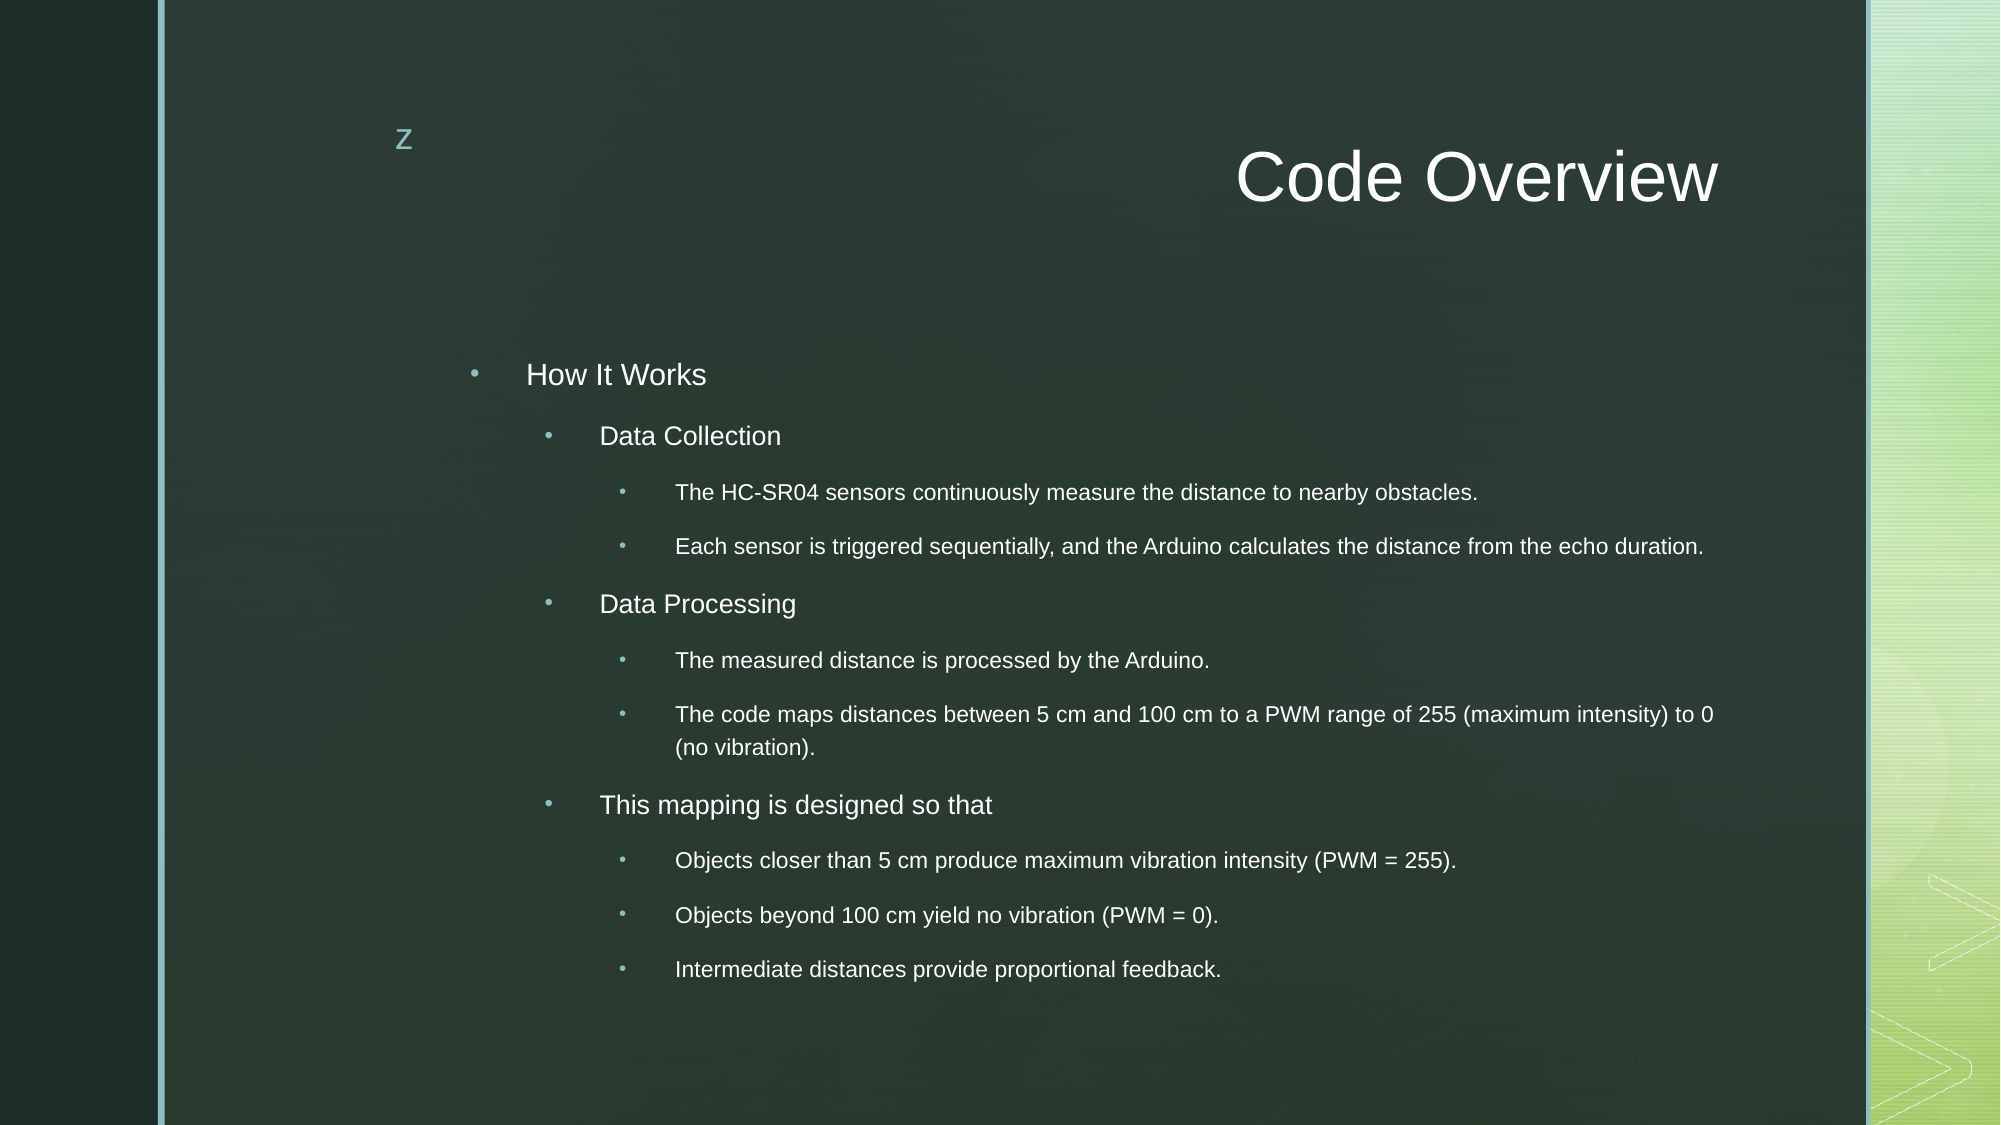

# Code Overview
How It Works
Data Collection
The HC-SR04 sensors continuously measure the distance to nearby obstacles.
Each sensor is triggered sequentially, and the Arduino calculates the distance from the echo duration.
Data Processing
The measured distance is processed by the Arduino.
The code maps distances between 5 cm and 100 cm to a PWM range of 255 (maximum intensity) to 0 (no vibration).
This mapping is designed so that
Objects closer than 5 cm produce maximum vibration intensity (PWM = 255).
Objects beyond 100 cm yield no vibration (PWM = 0).
Intermediate distances provide proportional feedback.